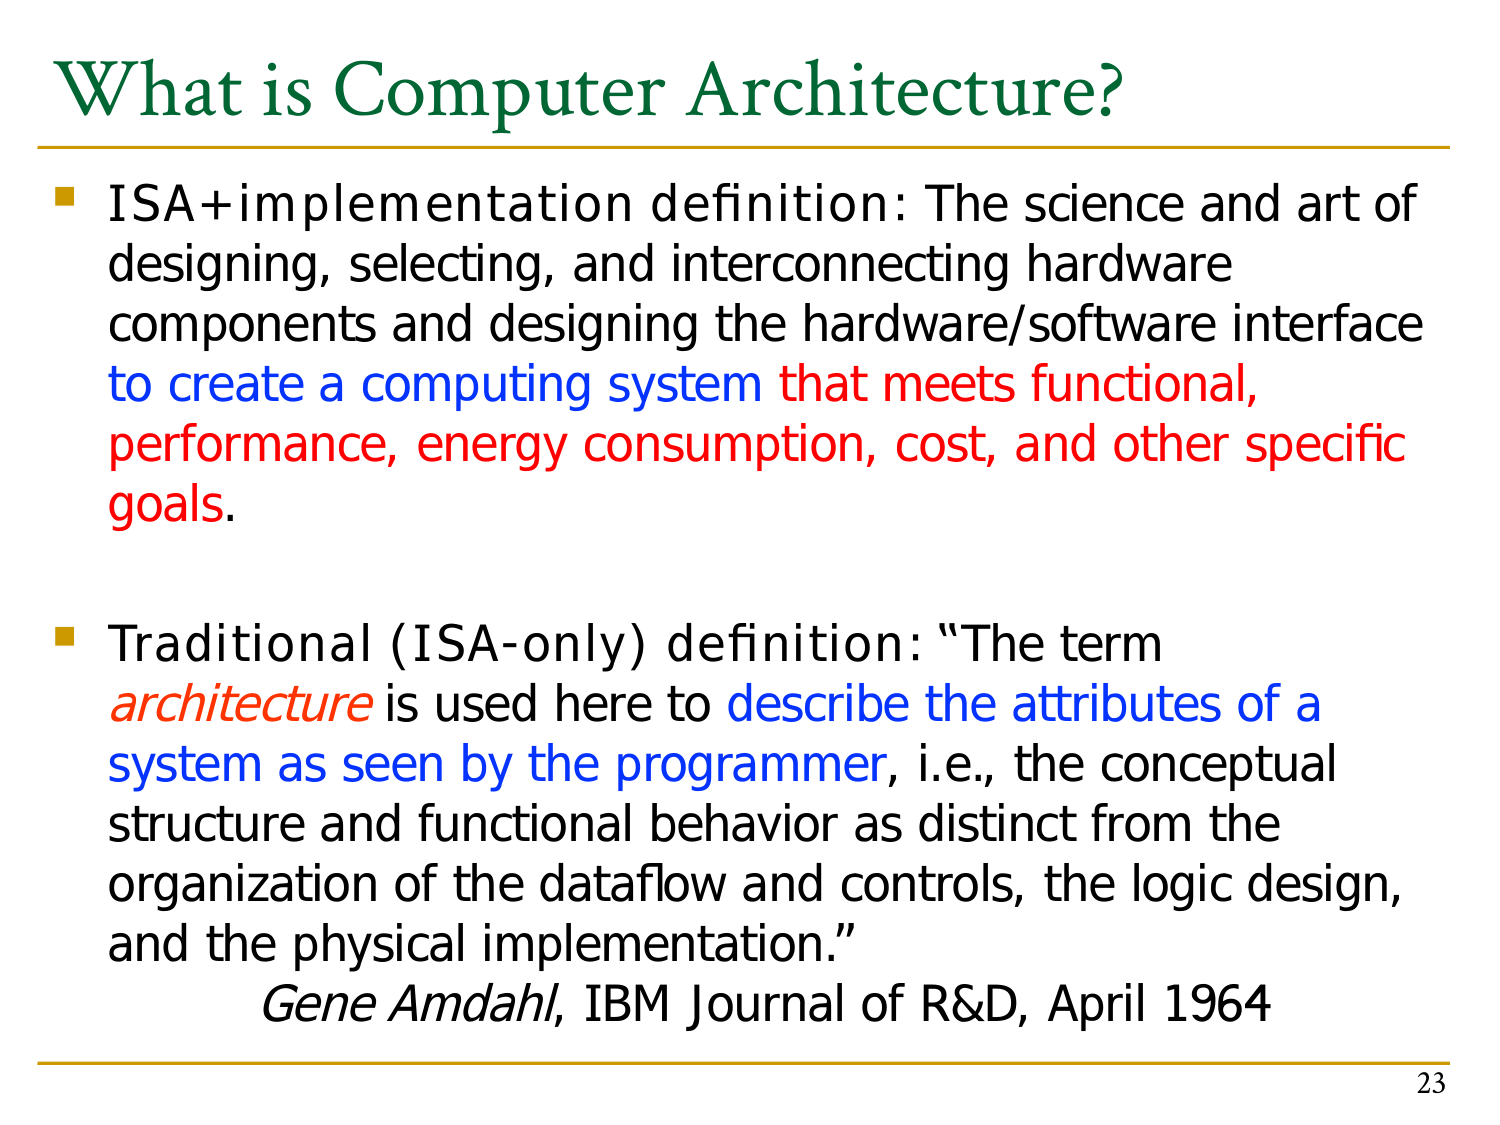

# What is Computer Architecture?
ISA+implementation definition: The science and art of designing, selecting, and interconnecting hardware components and designing the hardware/software interface to create a computing system that meets functional, performance, energy consumption, cost, and other specific goals.

Traditional (ISA-only) definition: “The term architecture is used here to describe the attributes of a system as seen by the programmer, i.e., the conceptual structure and functional behavior as distinct from the organization of the dataflow and controls, the logic design, and the physical implementation.”
	Gene Amdahl, IBM Journal of R&D, April 1964

23